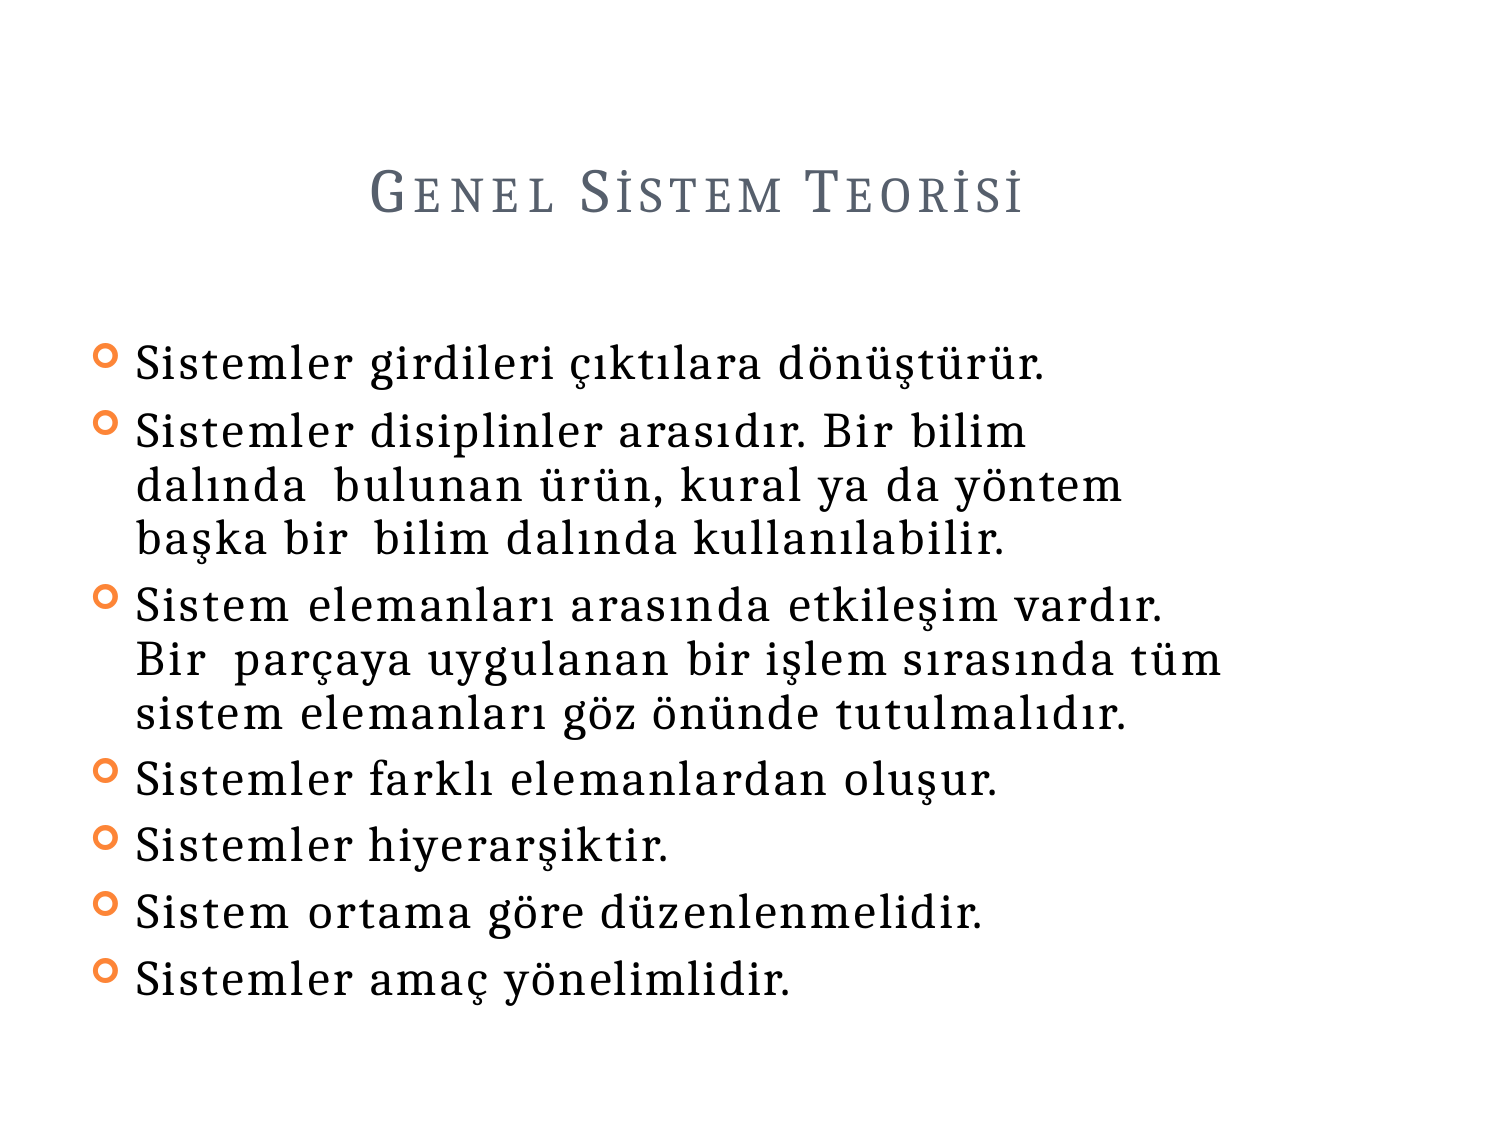

# GENEL SİSTEM TEORİSİ
Sistemler girdileri çıktılara dönüştürür.
Sistemler disiplinler arasıdır. Bir bilim dalında  bulunan ürün, kural ya da yöntem başka bir  bilim dalında kullanılabilir.
Sistem elemanları arasında etkileşim vardır. Bir  parçaya uygulanan bir işlem sırasında tüm  sistem elemanları göz önünde tutulmalıdır.
Sistemler farklı elemanlardan oluşur.
Sistemler hiyerarşiktir.
Sistem ortama göre düzenlenmelidir.
Sistemler amaç yönelimlidir.
23